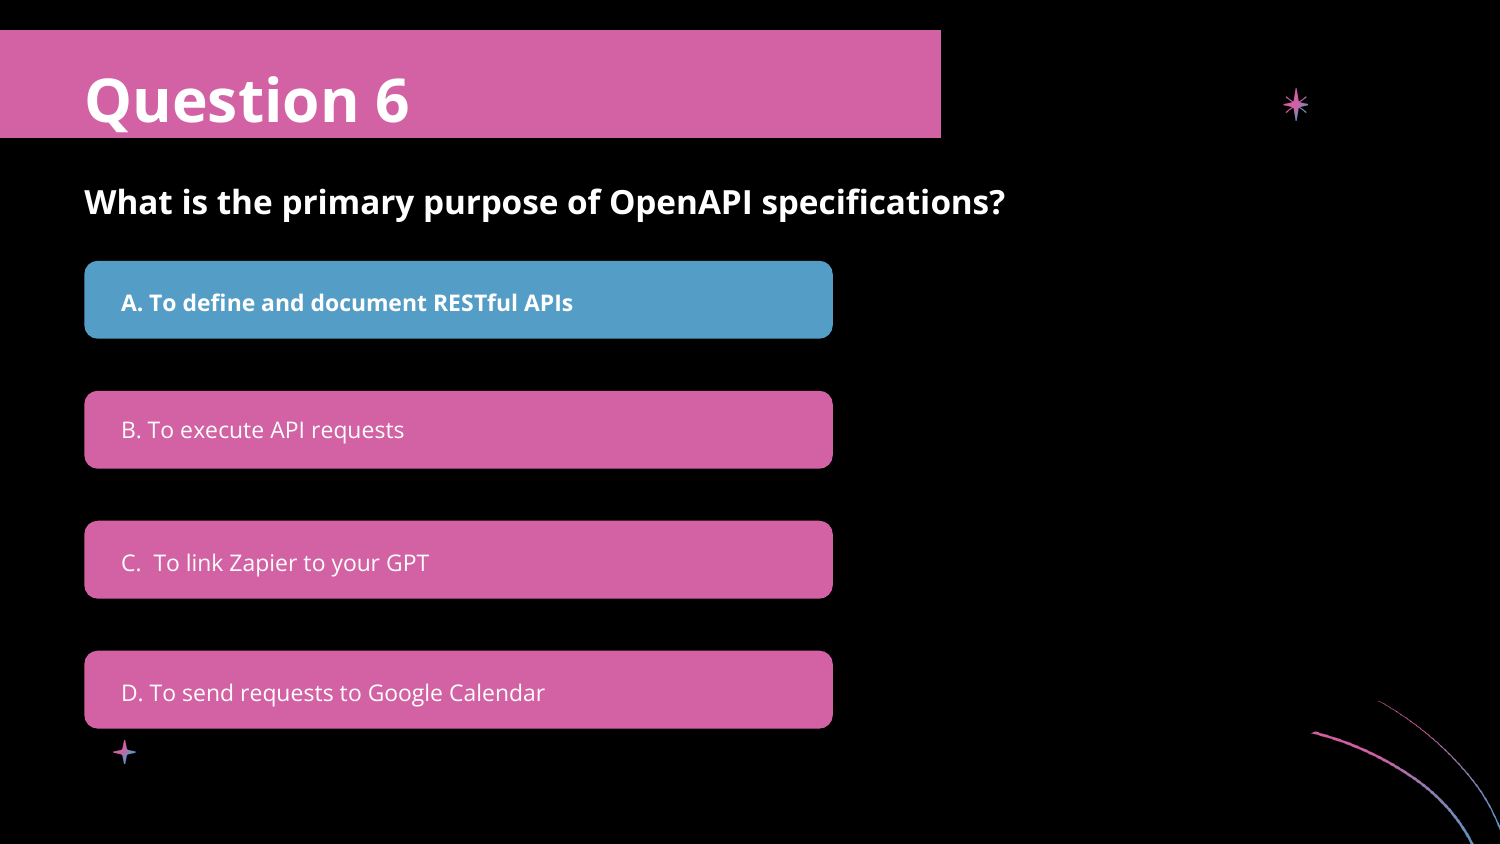

Question 6

What is the primary purpose of OpenAPI specifications?

A. To define and document RESTful APIs

B. To execute API requests

C.  To link Zapier to your GPT

D. To send requests to Google Calendar